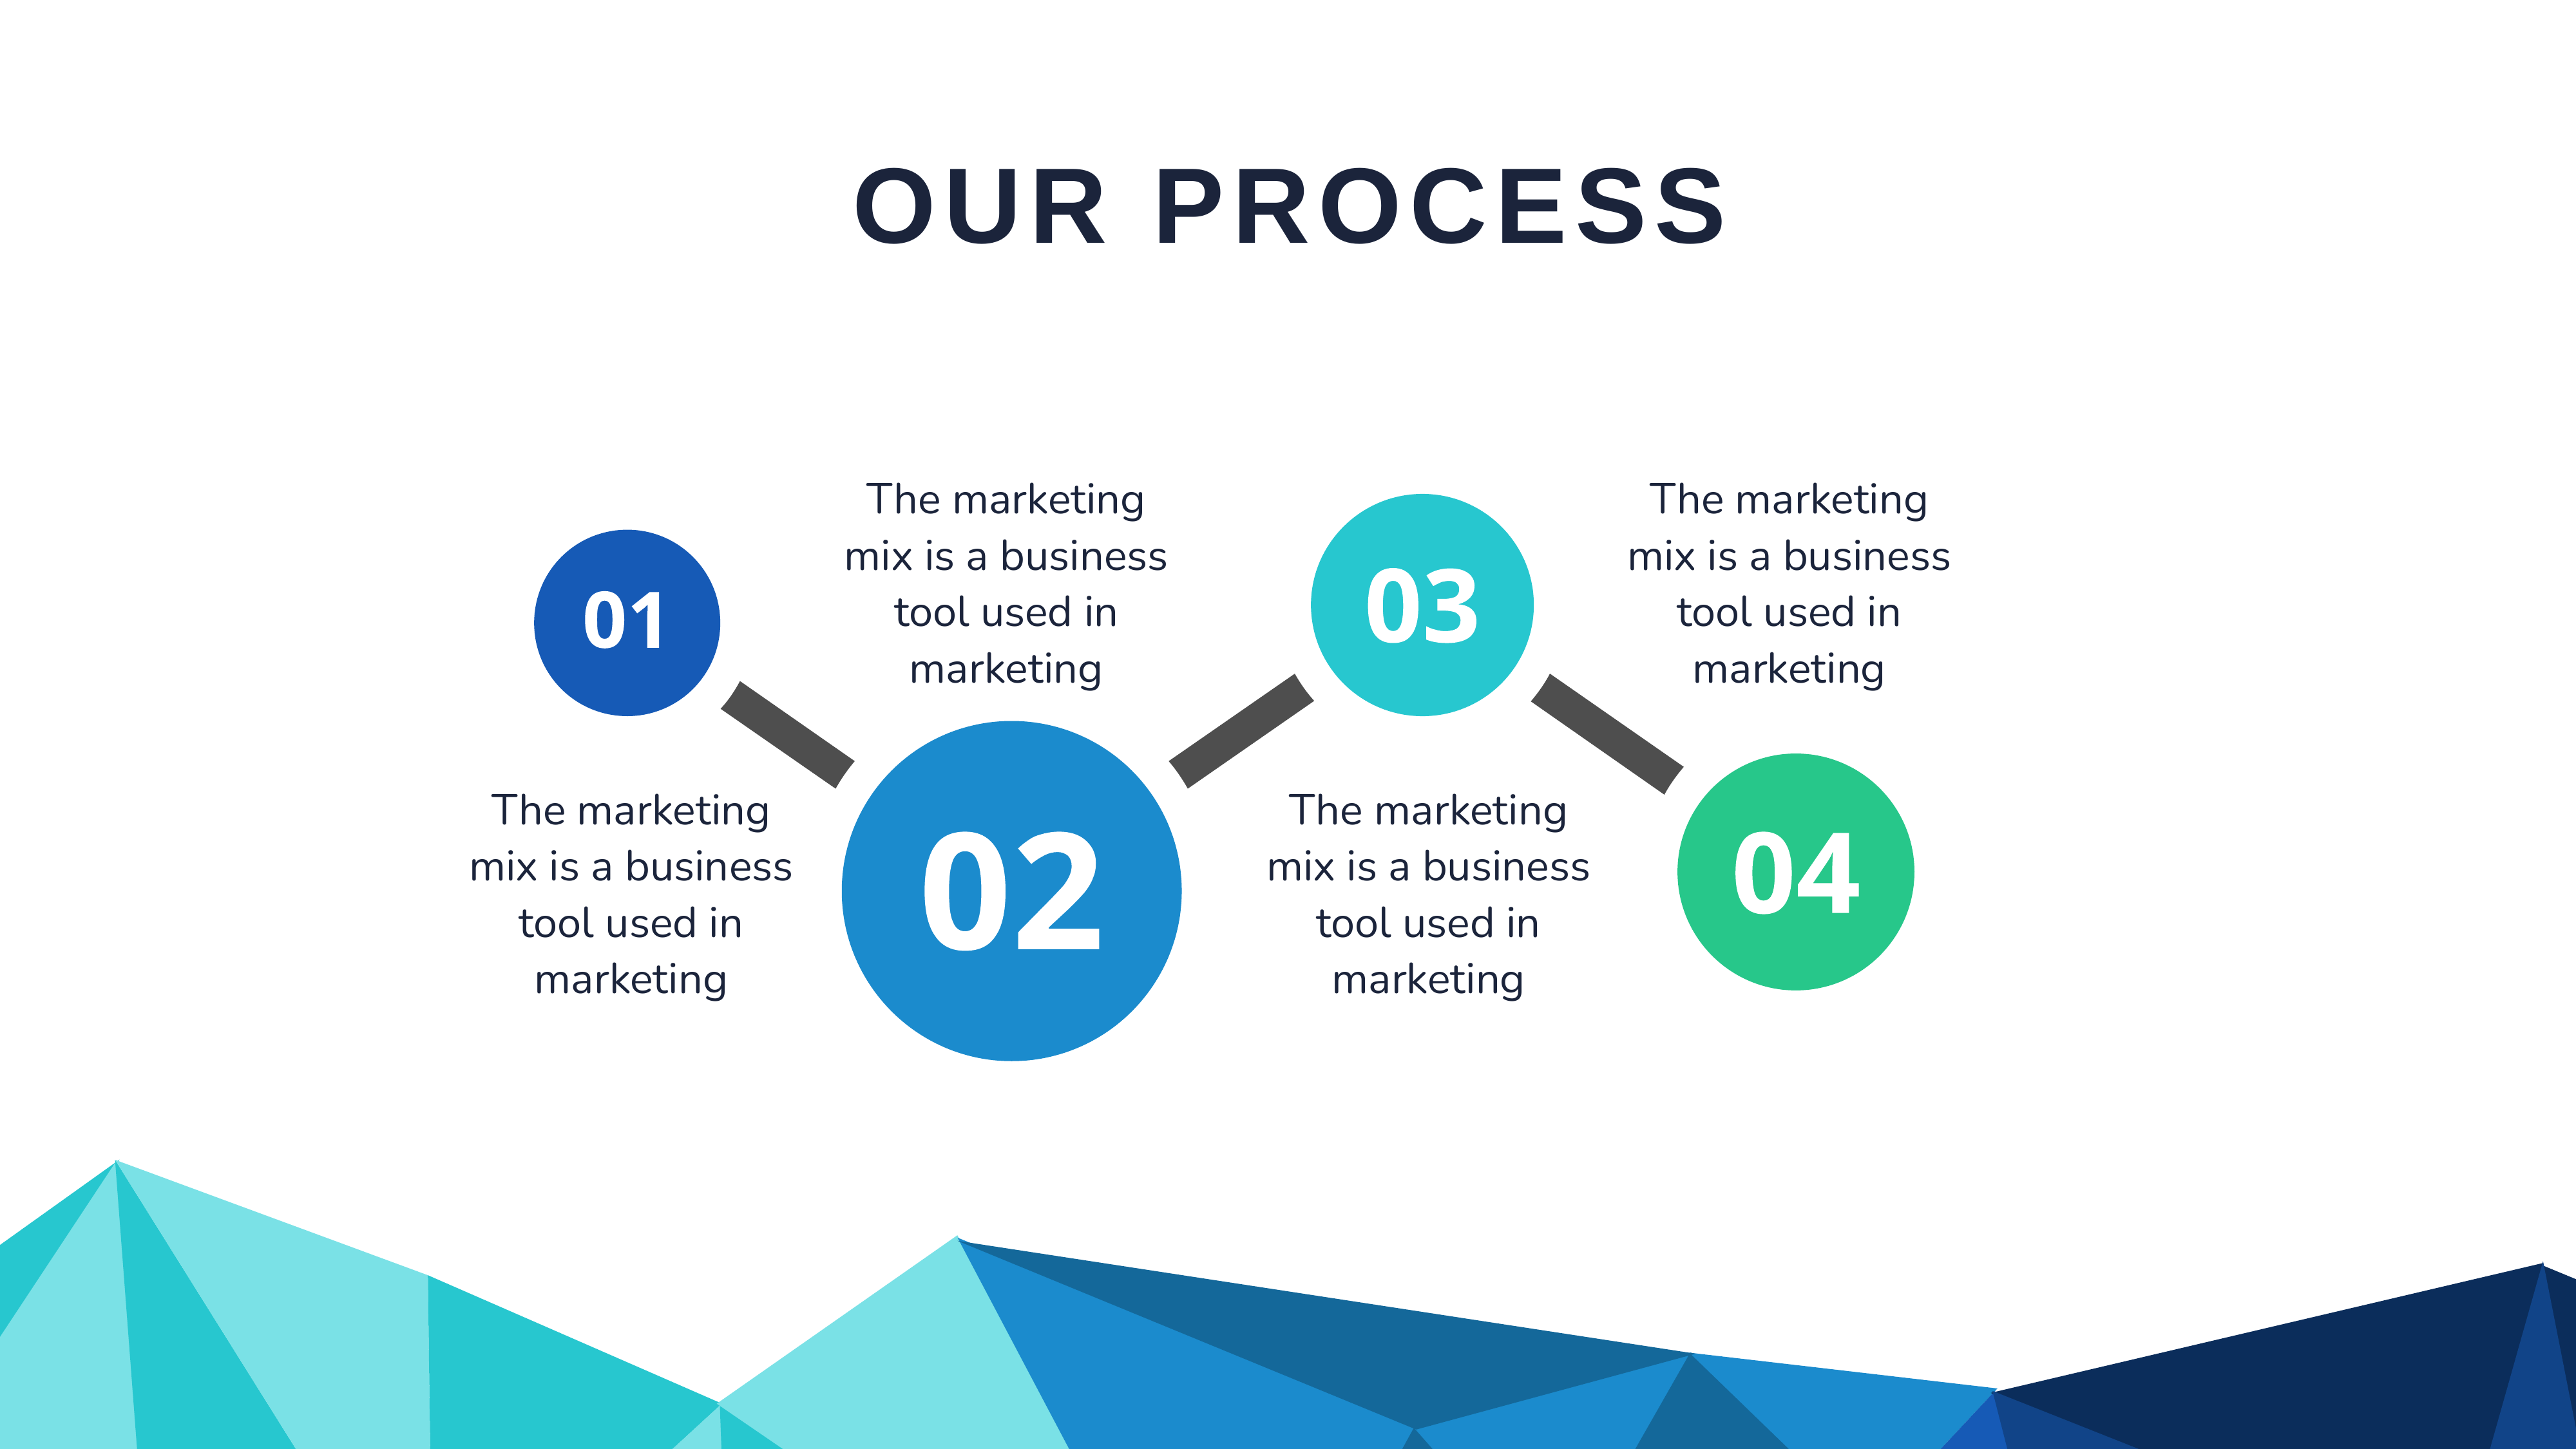

OUR PROCESS
The marketing mix is a business tool used in marketing
The marketing mix is a business tool used in marketing

The marketing mix is a business tool used in marketing
The marketing mix is a business tool used in marketing